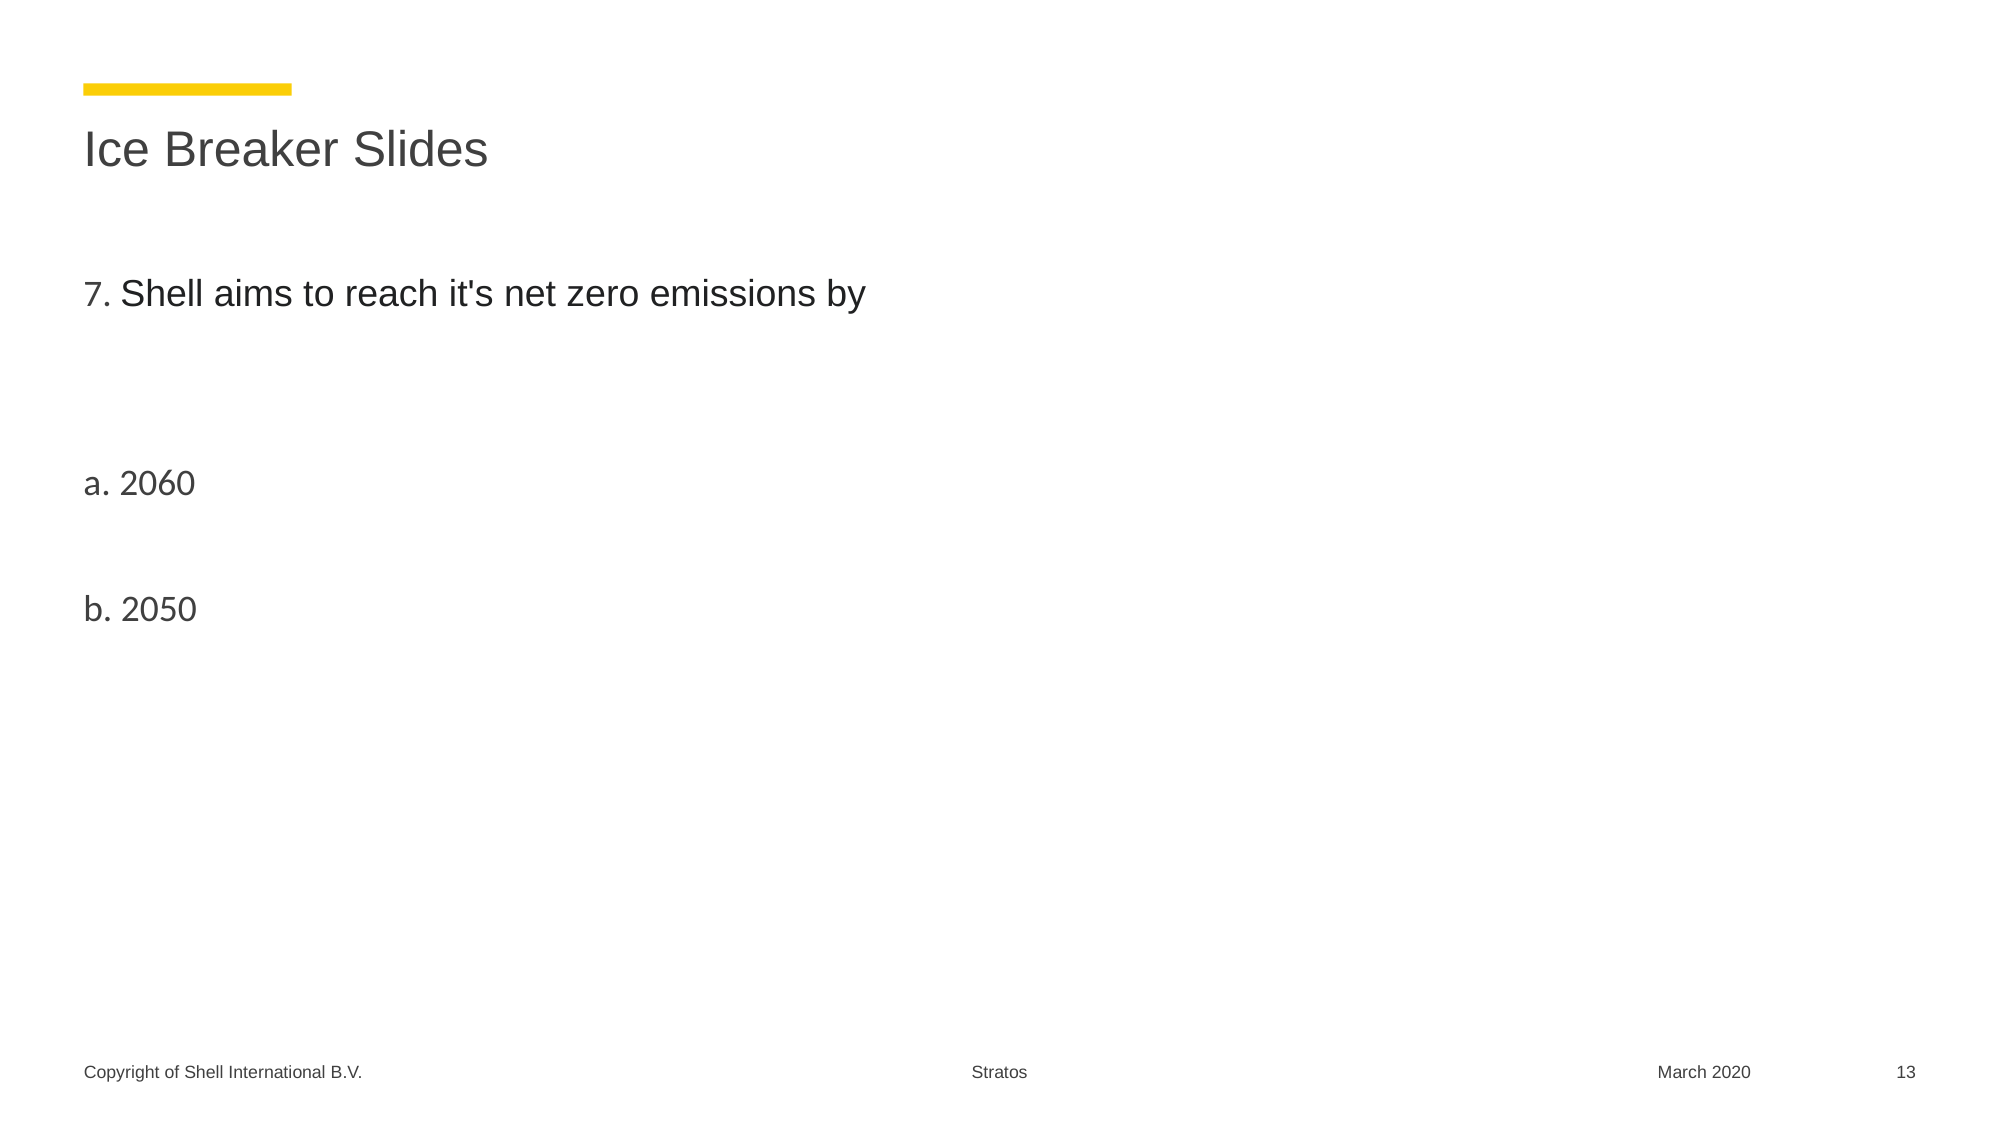

# Ice Breaker Slides
7. Shell aims to reach it's net zero emissions by

a. 2060

b. 2050

Stratos
13
March 2020